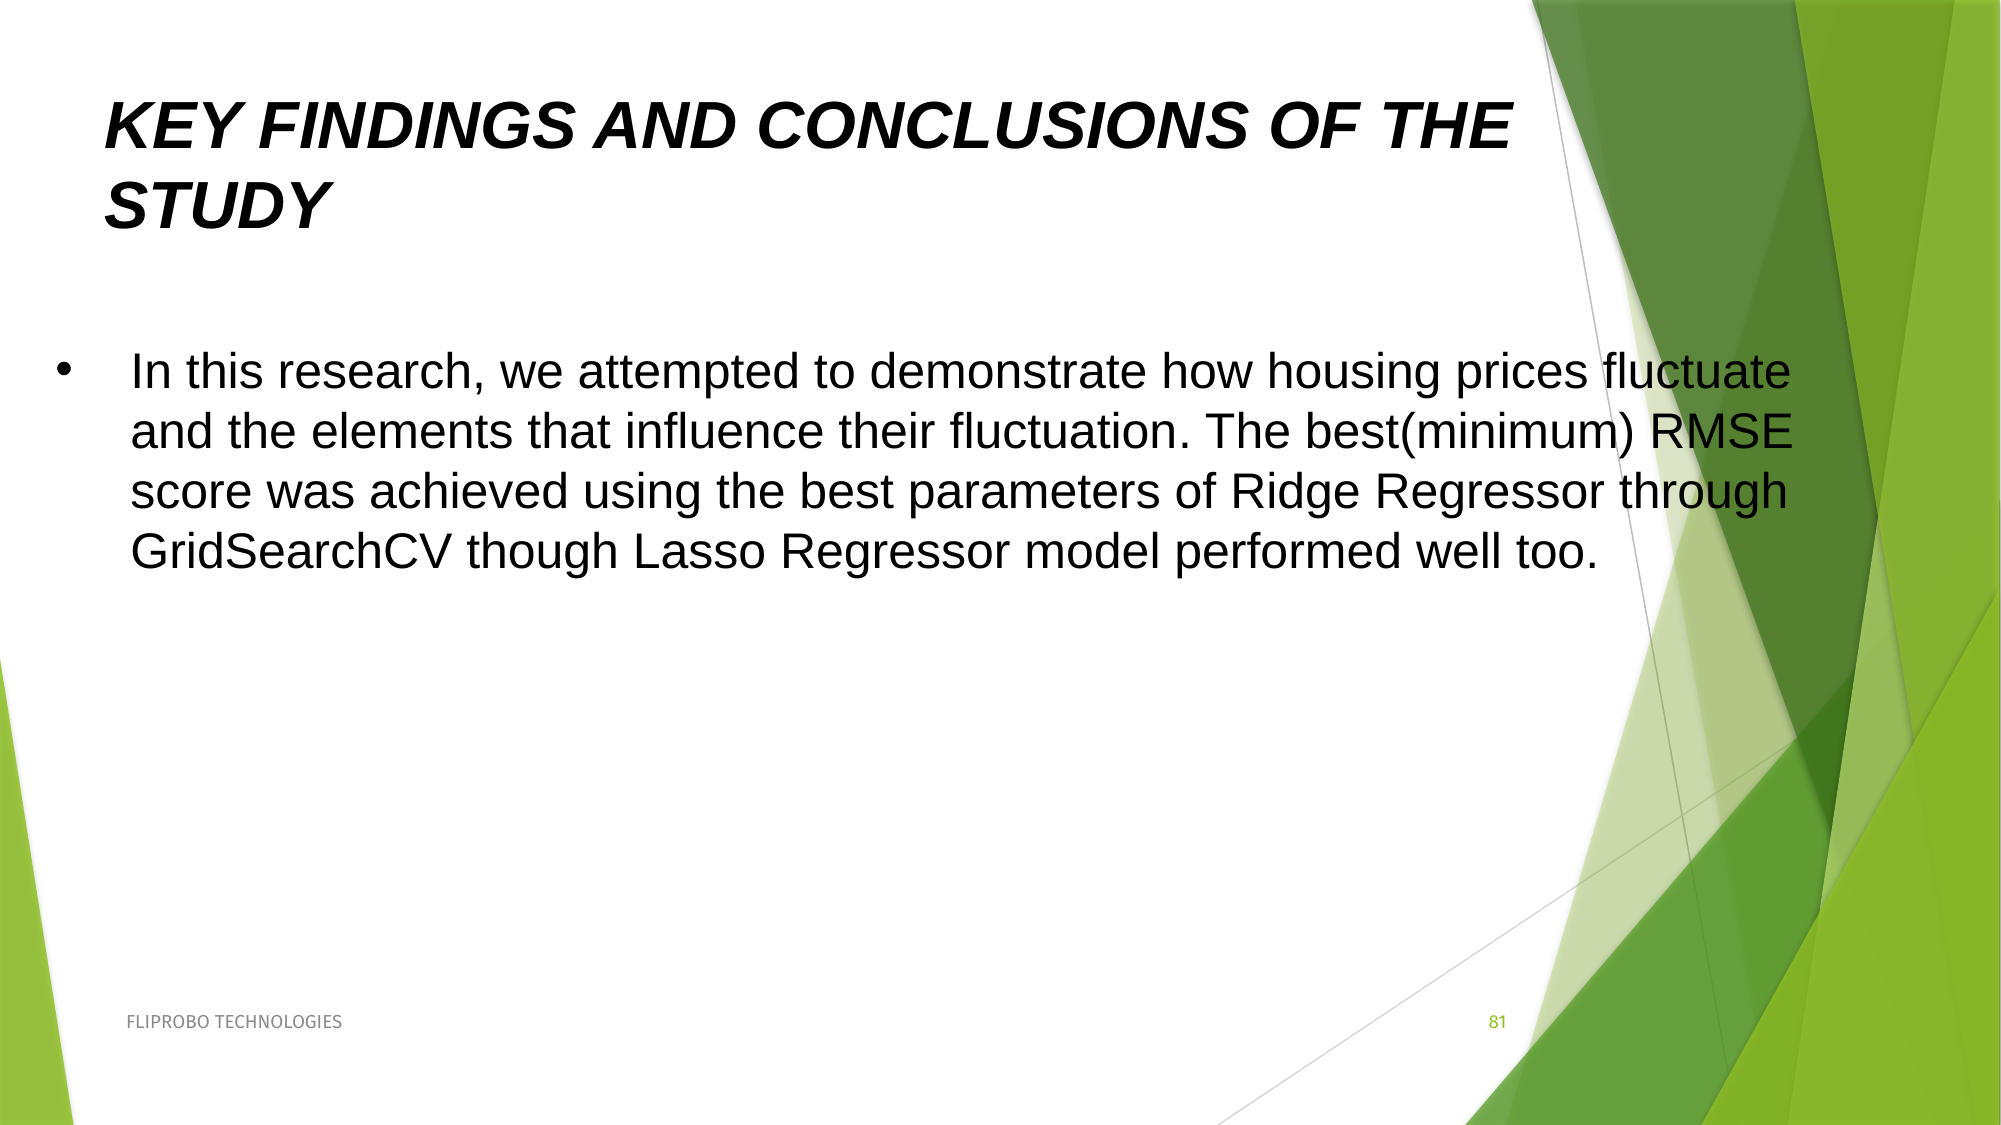

KEY FINDINGS AND CONCLUSIONS OF THE STUDY
In this research, we attempted to demonstrate how housing prices fluctuate and the elements that influence their fluctuation. The best(minimum) RMSE score was achieved using the best parameters of Ridge Regressor through GridSearchCV though Lasso Regressor model performed well too.
FLIPROBO TECHNOLOGIES
81